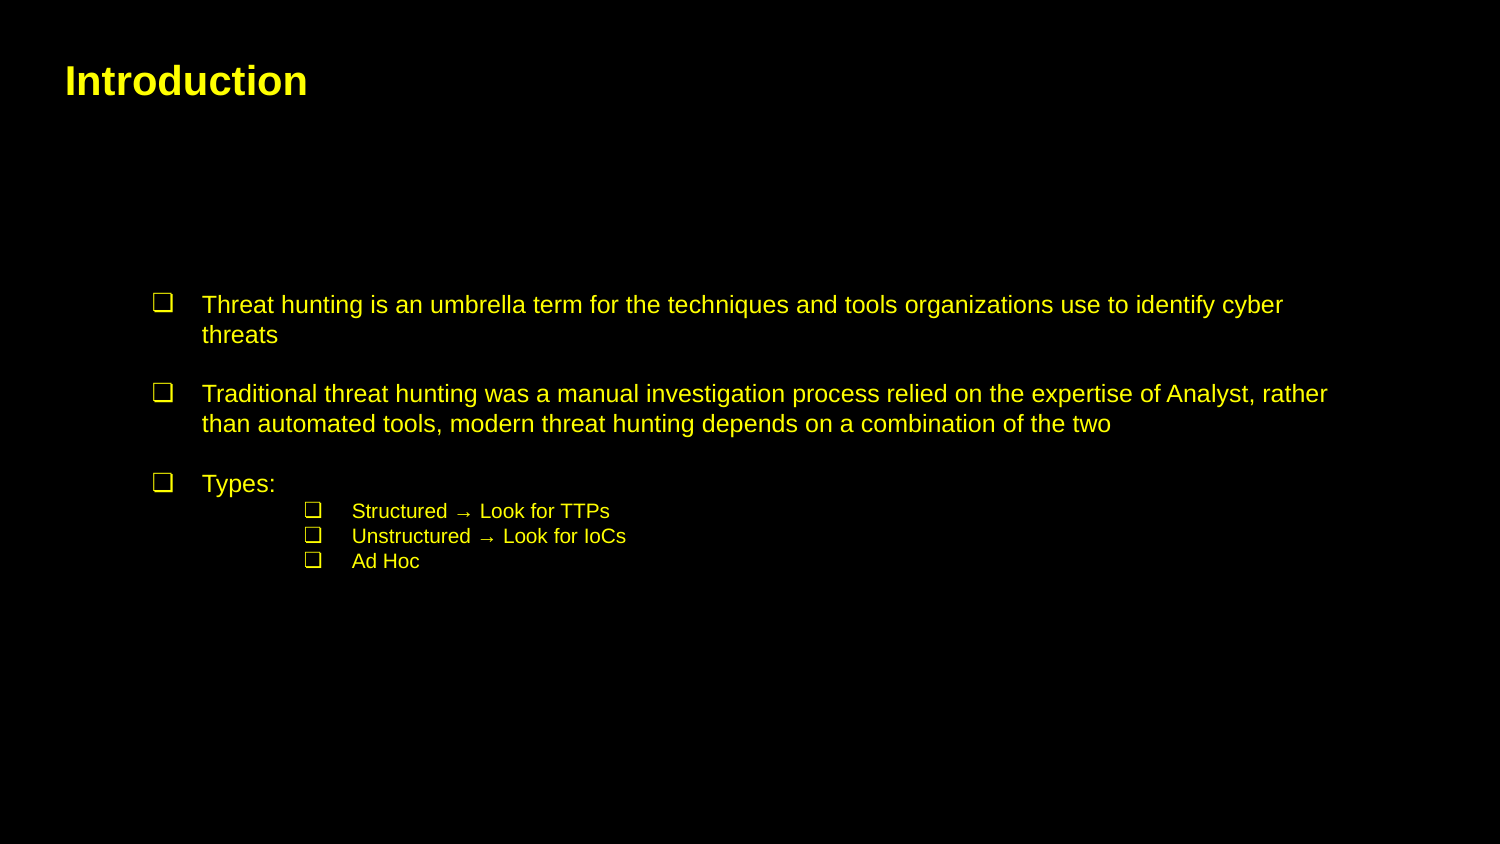

# Introduction
Threat hunting is an umbrella term for the techniques and tools organizations use to identify cyber threats
Traditional threat hunting was a manual investigation process relied on the expertise of Analyst, rather than automated tools, modern threat hunting depends on a combination of the two
Types:
Structured → Look for TTPs
Unstructured → Look for IoCs
Ad Hoc